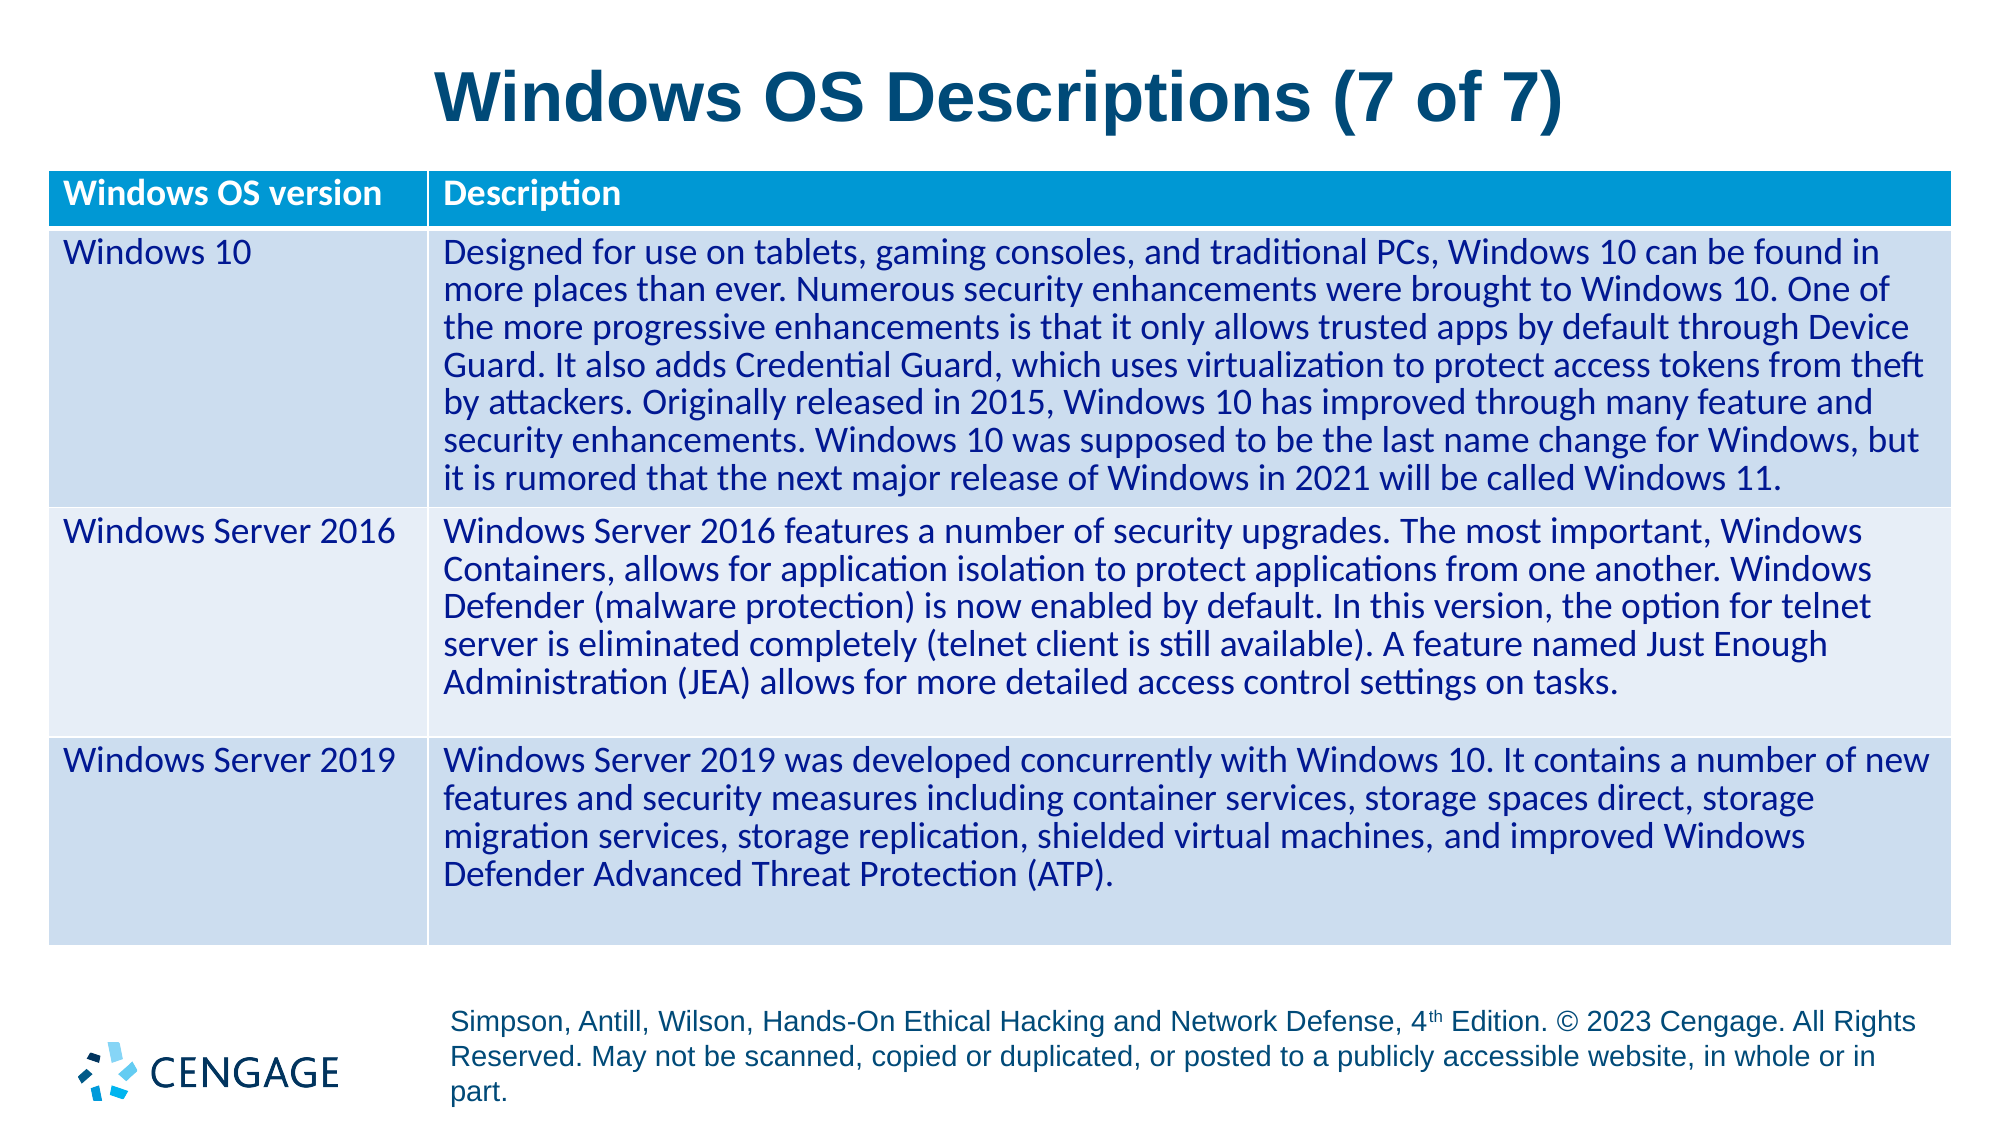

# Windows OS Descriptions (7 of 7)
| Windows OS version | Description |
| --- | --- |
| Windows 10 | Designed for use on tablets, gaming consoles, and traditional PCs, Windows 10 can be found in more places than ever. Numerous security enhancements were brought to Windows 10. One of the more progressive enhancements is that it only allows trusted apps by default through Device Guard. It also adds Credential Guard, which uses virtualization to protect access tokens from theft by attackers. Originally released in 2015, Windows 10 has improved through many feature and security enhancements. Windows 10 was supposed to be the last name change for Windows, but it is rumored that the next major release of Windows in 2021 will be called Windows 11. |
| Windows Server 2016 | Windows Server 2016 features a number of security upgrades. The most important, Windows Containers, allows for application isolation to protect applications from one another. Windows Defender (malware protection) is now enabled by default. In this version, the option for telnet server is eliminated completely (telnet client is still available). A feature named Just Enough Administration (JEA) allows for more detailed access control settings on tasks. |
| Windows Server 2019 | Windows Server 2019 was developed concurrently with Windows 10. It contains a number of new features and security measures including container services, storage spaces direct, storage migration services, storage replication, shielded virtual machines, and improved Windows Defender Advanced Threat Protection (ATP). |